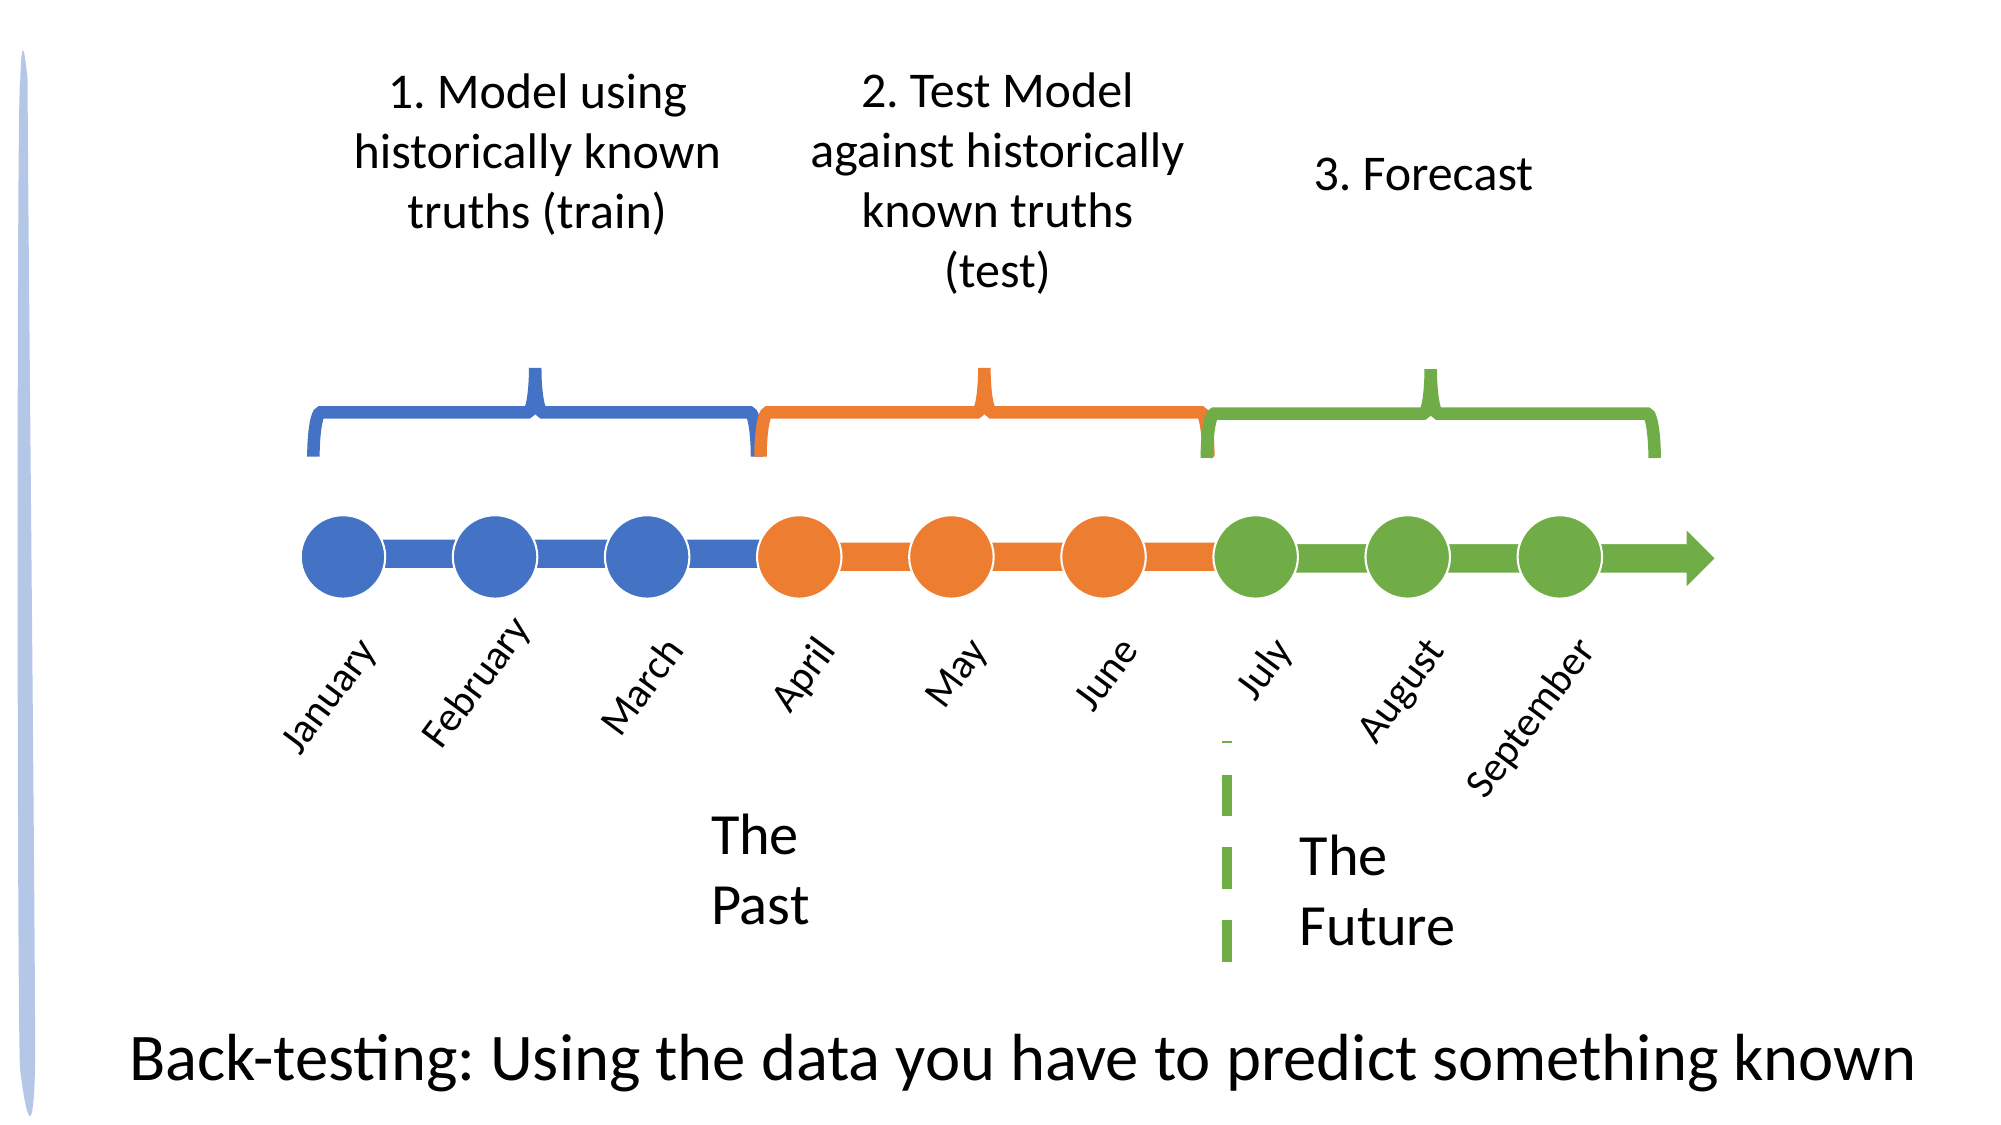

2. Test Model against historically known truths
(test)
1. Model using historically known truths (train)
3. Forecast

July
January
May
March
June
August
February
April
September
The Past
The Future
Back-testing: Using the data you have to predict something known